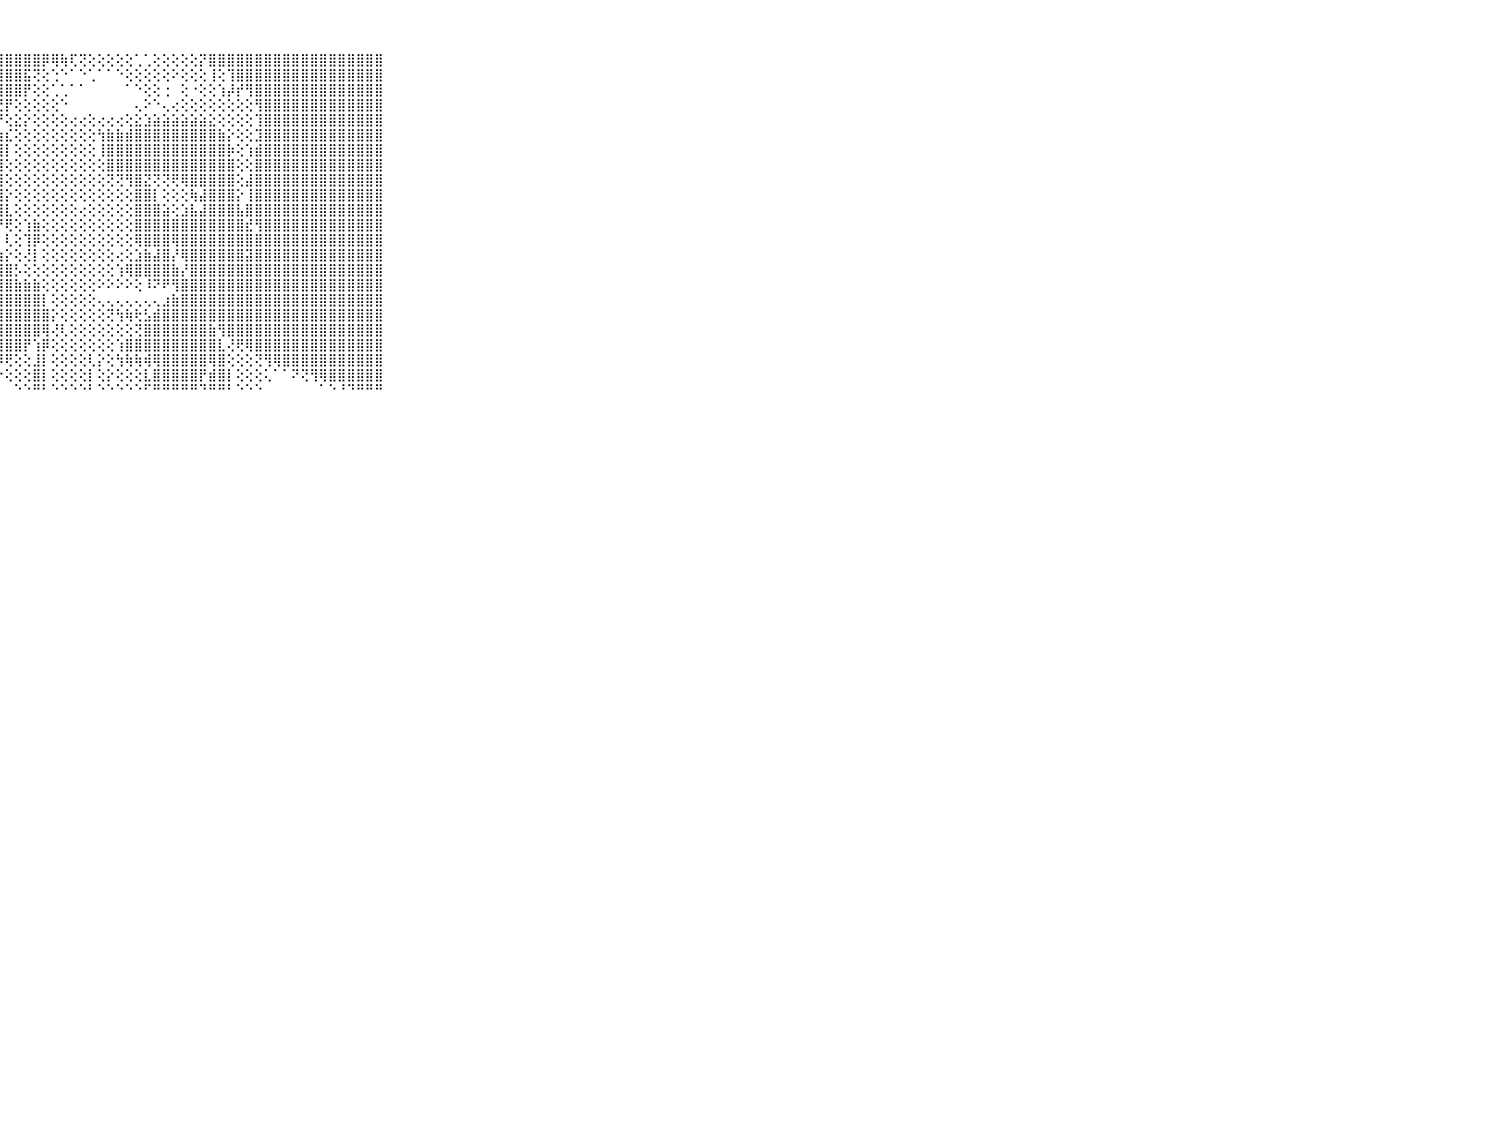

⠀⠀⠀⠀⠀⠀⠀⠀⠀⠀⠀⣿⣿⣿⣿⣿⣿⣿⣿⣿⣿⣿⣿⣿⣿⣿⣿⣿⣿⣿⣿⣿⡿⢿⢷⢏⢝⢕⢕⢕⢕⢕⢁⢁⢕⢕⢕⢕⢕⡝⣿⣿⣿⣿⣿⣿⣿⣿⣿⣿⣿⣿⣿⣿⣿⣿⣿⣿⣿⠀⠀⠀⠀⠀⠀⠀⠀⠀⠀⠀⠀
⠀⠀⠀⠀⠀⠀⠀⠀⠀⠀⠀⣿⣿⣿⣿⣿⣿⣿⣿⣿⣿⣿⣿⣿⣿⣿⣿⣿⣿⣿⣯⢝⢕⢑⠑⠁⠑⢁⠁⠁⠑⢕⢕⢕⢕⢕⠕⢕⢕⢕⢸⢕⢹⣿⣿⣿⣿⣿⣿⣿⣿⣿⣿⣿⣿⣿⣿⣿⣿⠀⠀⠀⠀⠀⠀⠀⠀⠀⠀⠀⠀
⠀⠀⠀⠀⠀⠀⠀⠀⠀⠀⠀⣿⣿⣿⣿⣿⣿⣿⣿⣿⣿⣿⣿⣿⣿⣿⣿⣿⣿⣿⡟⢕⢕⢁⢁⠁⠁⠀⠀⠀⠀⠁⠑⢕⢕⢐⠀⢕⠐⢕⢕⢱⡼⡞⢻⣿⣿⣿⣿⣿⣿⣿⣿⣿⣿⣿⣿⣿⣿⠀⠀⠀⠀⠀⠀⠀⠀⠀⠀⠀⠀
⠀⠀⠀⠀⠀⠀⠀⠀⠀⠀⠀⣿⣿⣿⣿⣿⣿⣿⣿⣿⣿⣿⣿⣿⣿⣿⣿⣟⡟⢕⢕⢕⢕⢕⠑⠀⠀⠀⠀⠀⠀⠀⢄⠕⠑⢄⢔⢕⢕⢕⢕⢕⢕⢕⢕⢻⣿⣿⣿⣿⣿⣿⣿⣿⣿⣿⣿⣿⣿⠀⠀⠀⠀⠀⠀⠀⠀⠀⠀⠀⠀
⠀⠀⠀⠀⠀⠀⠀⠀⠀⠀⠀⣿⣿⣿⣿⣿⣿⣿⣿⣿⣿⣿⣿⣿⣿⣿⣿⡞⢕⣕⡕⢕⢕⢕⢕⢔⢔⢕⢔⢔⢔⢕⣕⣱⣵⣵⣵⣵⣵⣵⣕⢕⢕⢕⢕⢹⣿⣿⣿⣿⣿⣿⣿⣿⣿⣿⣿⣿⣿⠀⠀⠀⠀⠀⠀⠀⠀⠀⠀⠀⠀
⠀⠀⠀⠀⠀⠀⠀⠀⠀⠀⠀⣿⣿⣿⣿⣿⣿⣿⣿⣿⣿⣿⣿⣿⣿⣿⣿⣷⣎⢕⢕⢕⢕⢕⢕⢕⢕⢕⢳⣷⣷⣾⣿⣿⣿⣿⣿⣿⣿⣿⣿⣷⡕⢕⢕⣹⣿⣿⣿⣿⣿⣿⣿⣿⣿⣿⣿⣿⣿⠀⠀⠀⠀⠀⠀⠀⠀⠀⠀⠀⠀
⠀⠀⠀⠀⠀⠀⠀⠀⠀⠀⠀⣿⣿⣿⣿⣿⣿⣿⣿⣿⣿⣿⣿⣿⣿⣿⣿⣿⡇⢕⢕⢕⢕⢕⢕⢕⢕⢕⢸⣿⣿⣿⣿⣿⣿⣿⣿⣿⣿⣿⣿⣿⡷⢕⢱⣾⣿⣿⣿⣿⣿⣿⣿⣿⣿⣿⣿⣿⣿⠀⠀⠀⠀⠀⠀⠀⠀⠀⠀⠀⠀
⠀⠀⠀⠀⠀⠀⠀⠀⠀⠀⠀⣿⣿⣿⣿⣿⣿⣿⣿⣿⣿⣿⣿⣿⣿⣿⣿⣿⢕⢕⢕⢕⢕⢕⢕⢕⢕⢕⢕⣿⣿⣿⣿⣿⣿⣿⣿⣿⣿⣿⣿⣿⣿⢕⢕⣿⣿⣿⣿⣿⣿⣿⣿⣿⣿⣿⣿⣿⣿⠀⠀⠀⠀⠀⠀⠀⠀⠀⠀⠀⠀
⠀⠀⠀⠀⠀⠀⠀⠀⠀⠀⠀⣿⣿⣿⣿⣿⣿⣿⣿⣿⣿⣿⣿⣿⣿⣿⣿⣿⢕⢕⢕⢕⢕⢕⢕⢕⢕⢕⢕⢝⢝⢻⣿⣝⢝⢝⢟⢿⣿⣿⣿⣿⣿⢕⣼⣿⣿⣿⣿⣿⣿⣿⣿⣿⣿⣿⣿⣿⣿⠀⠀⠀⠀⠀⠀⠀⠀⠀⠀⠀⠀
⠀⠀⠀⠀⠀⠀⠀⠀⠀⠀⠀⣿⣿⣿⣿⣿⣿⣿⣿⣿⣿⣿⣿⣿⣿⣿⣿⣿⡕⢕⢕⢕⢕⢕⢕⢕⢕⢕⢕⢕⢕⢕⣿⣿⡇⢕⢕⢕⢷⣼⣿⣿⣿⡕⢸⣿⣿⣿⣿⣿⣿⣿⣿⣿⣿⣿⣿⣿⣿⠀⠀⠀⠀⠀⠀⠀⠀⠀⠀⠀⠀
⠀⠀⠀⠀⠀⠀⠀⠀⠀⠀⠀⣿⣿⣿⣿⣿⣿⣿⣿⣿⣿⣿⣿⣿⣿⣿⣿⣿⣇⢕⢕⢕⢕⢕⢕⢕⢔⢕⢕⢕⢕⢕⣿⣿⣿⣵⢕⣱⣧⣼⣿⣿⣿⣧⣿⣿⣿⣿⣿⣿⣿⣿⣿⣿⣿⣿⣿⣿⣿⠀⠀⠀⠀⠀⠀⠀⠀⠀⠀⠀⠀
⠀⠀⠀⠀⠀⠀⠀⠀⠀⠀⠀⣿⣿⣿⣿⣿⣿⣿⣿⣿⣿⣿⣿⣿⣿⣿⣿⡟⢟⢕⢱⣷⢕⢕⢕⢕⢕⢕⢕⢕⢕⢕⣿⣿⣿⣿⣿⣿⣿⣿⣿⣿⣿⣿⣞⢻⣿⣿⣿⣿⣿⣿⣿⣿⣿⣿⣿⣿⣿⠀⠀⠀⠀⠀⠀⠀⠀⠀⠀⠀⠀
⠀⠀⠀⠀⠀⠀⠀⠀⠀⠀⠀⣿⣿⣿⣿⣿⣿⣿⣿⣿⣿⣿⣿⣿⣿⣿⣿⡇⢇⢕⢹⡿⢕⢕⢕⢕⢕⢕⢕⢕⢕⢕⢿⣿⣿⣿⢿⣿⣿⣿⣿⣿⣿⣿⣿⣿⣿⣿⣿⣿⣿⣿⣿⣿⣿⣿⣿⣿⣿⠀⠀⠀⠀⠀⠀⠀⠀⠀⠀⠀⠀
⠀⠀⠀⠀⠀⠀⠀⠀⠀⠀⠀⣿⣿⣿⣿⣿⣿⣿⣿⣿⣿⣿⣿⣿⣿⣿⣿⣷⡕⢕⢜⡇⢕⢕⢕⢕⢕⢕⢕⢕⢔⢕⣱⣷⣼⣿⡜⢿⣿⣿⣿⣿⣿⣿⣽⣿⣿⣿⣿⣿⣿⣿⣿⣿⣿⣿⣿⣿⣿⠀⠀⠀⠀⠀⠀⠀⠀⠀⠀⠀⠀
⠀⠀⠀⠀⠀⠀⠀⠀⠀⠀⠀⣿⣿⣿⣿⣿⣿⣿⣿⣿⣿⣿⣿⣿⣿⣿⣿⣿⣿⡣⢕⢕⢕⢕⢕⢕⢕⢕⢕⢕⢱⢿⣿⣿⣿⣿⣷⡜⣿⣿⣿⣿⣿⣿⣿⣿⣿⣿⣿⣿⣿⣿⣿⣿⣿⣿⣿⣿⣿⠀⠀⠀⠀⠀⠀⠀⠀⠀⠀⠀⠀
⠀⠀⠀⠀⠀⠀⠀⠀⠀⠀⠀⣿⣿⣿⣿⣿⣿⣿⣿⣿⣿⣿⣿⣿⣿⣿⣿⣿⣿⣷⣷⣷⢕⢕⢕⢕⢕⢕⠕⠕⠕⠕⢕⠸⠝⠟⢻⣿⣿⣿⣿⣿⣿⣿⣿⣿⣿⣿⣿⣿⣿⣿⣿⣿⣿⣿⣿⣿⣿⠀⠀⠀⠀⠀⠀⠀⠀⠀⠀⠀⠀
⠀⠀⠀⠀⠀⠀⠀⠀⠀⠀⠀⣿⣿⣿⣿⣿⣿⣿⣿⣿⣿⣿⣿⣿⣿⣿⣿⣿⣿⣿⣿⣿⡇⢕⢕⢕⢕⢕⢄⢄⢄⢄⢄⢄⢄⣰⣷⣿⣿⣿⣿⣿⣿⣿⣿⣿⣿⣿⣿⣿⣿⣿⣿⣿⣿⣿⣿⣿⣿⠀⠀⠀⠀⠀⠀⠀⠀⠀⠀⠀⠀
⠀⠀⠀⠀⠀⠀⠀⠀⠀⠀⠀⣿⣿⣿⣿⣿⣿⣿⣿⣿⣿⣿⣿⣿⣿⣿⣿⣿⣿⣿⣿⣿⣿⡕⢕⢕⢕⢕⢕⢝⢳⢷⢗⣣⣾⣿⣿⣿⣿⣿⣿⣿⣿⣿⣿⣿⣿⣿⣿⣿⣿⣿⣿⣿⣿⣿⣿⣿⣿⠀⠀⠀⠀⠀⠀⠀⠀⠀⠀⠀⠀
⠀⠀⠀⠀⠀⠀⠀⠀⠀⠀⠀⣿⣿⣿⣿⣿⣿⣿⣿⣿⣿⣿⣿⣿⣿⣿⣿⣿⣿⣿⣿⣿⢿⢜⢇⢕⢕⢕⢕⢕⢕⢕⢝⣿⣿⣿⣿⣿⣿⣿⣷⢻⣿⣿⣿⣿⣿⣿⣿⣿⣿⣿⣿⣿⣿⣿⣿⣿⣿⠀⠀⠀⠀⠀⠀⠀⠀⠀⠀⠀⠀
⠀⠀⠀⠀⠀⠀⠀⠀⠀⠀⠀⣿⣿⣿⣿⣿⣿⣿⣿⣿⣿⣿⣿⣿⣿⣿⣿⣿⣿⣿⡟⢱⡿⢕⢕⢕⢕⢕⢕⢕⢱⣿⣿⣿⣿⣿⣿⣿⣿⣿⣿⣇⢜⢟⢿⣿⣿⣿⣿⣿⣿⣿⣿⣿⣿⣿⣿⣿⣿⠀⠀⠀⠀⠀⠀⠀⠀⠀⠀⠀⠀
⠀⠀⠀⠀⠀⠀⠀⠀⠀⠀⠀⣿⣿⣿⣿⣿⣿⣿⣿⣿⣿⣿⣿⣿⣿⣿⣿⡿⢟⢕⢕⣸⡇⢕⢕⢕⢕⢇⡕⢕⢳⢷⢷⢾⢿⣿⣿⣿⣿⣿⢿⣿⢕⢕⢕⢝⢻⢿⣿⣿⣿⣿⣿⣿⣿⣿⣿⣿⣿⠀⠀⠀⠀⠀⠀⠀⠀⠀⠀⠀⠀
⠀⠀⠀⠀⠀⠀⠀⠀⠀⠀⠀⣿⣿⣿⣿⣿⣿⣿⣿⣿⣿⣿⡿⢿⢟⢏⢕⠕⢕⢕⢕⣿⡇⢕⢕⢕⢕⡇⢕⡕⢕⢕⢕⣇⣿⣿⣿⣿⣿⡟⣾⣿⡇⢕⢕⢕⢅⠁⠁⠝⢝⢻⢿⣿⣿⣿⣿⣿⣿⠀⠀⠀⠀⠀⠀⠀⠀⠀⠀⠀⠀
⠀⠀⠀⠀⠀⠀⠀⠀⠀⠀⠀⠛⠛⠛⠛⠛⠛⠛⠛⠛⠋⠑⠑⠁⠀⠀⠀⠀⠀⠑⠑⠛⠃⠑⠑⠑⠑⠃⠑⠑⠑⠑⠑⠋⠛⠛⠛⠛⠛⠙⠛⠛⠃⠑⠑⠑⠀⠀⠀⠀⠀⠀⠁⠑⠘⠙⠛⠛⠛⠀⠀⠀⠀⠀⠀⠀⠀⠀⠀⠀⠀